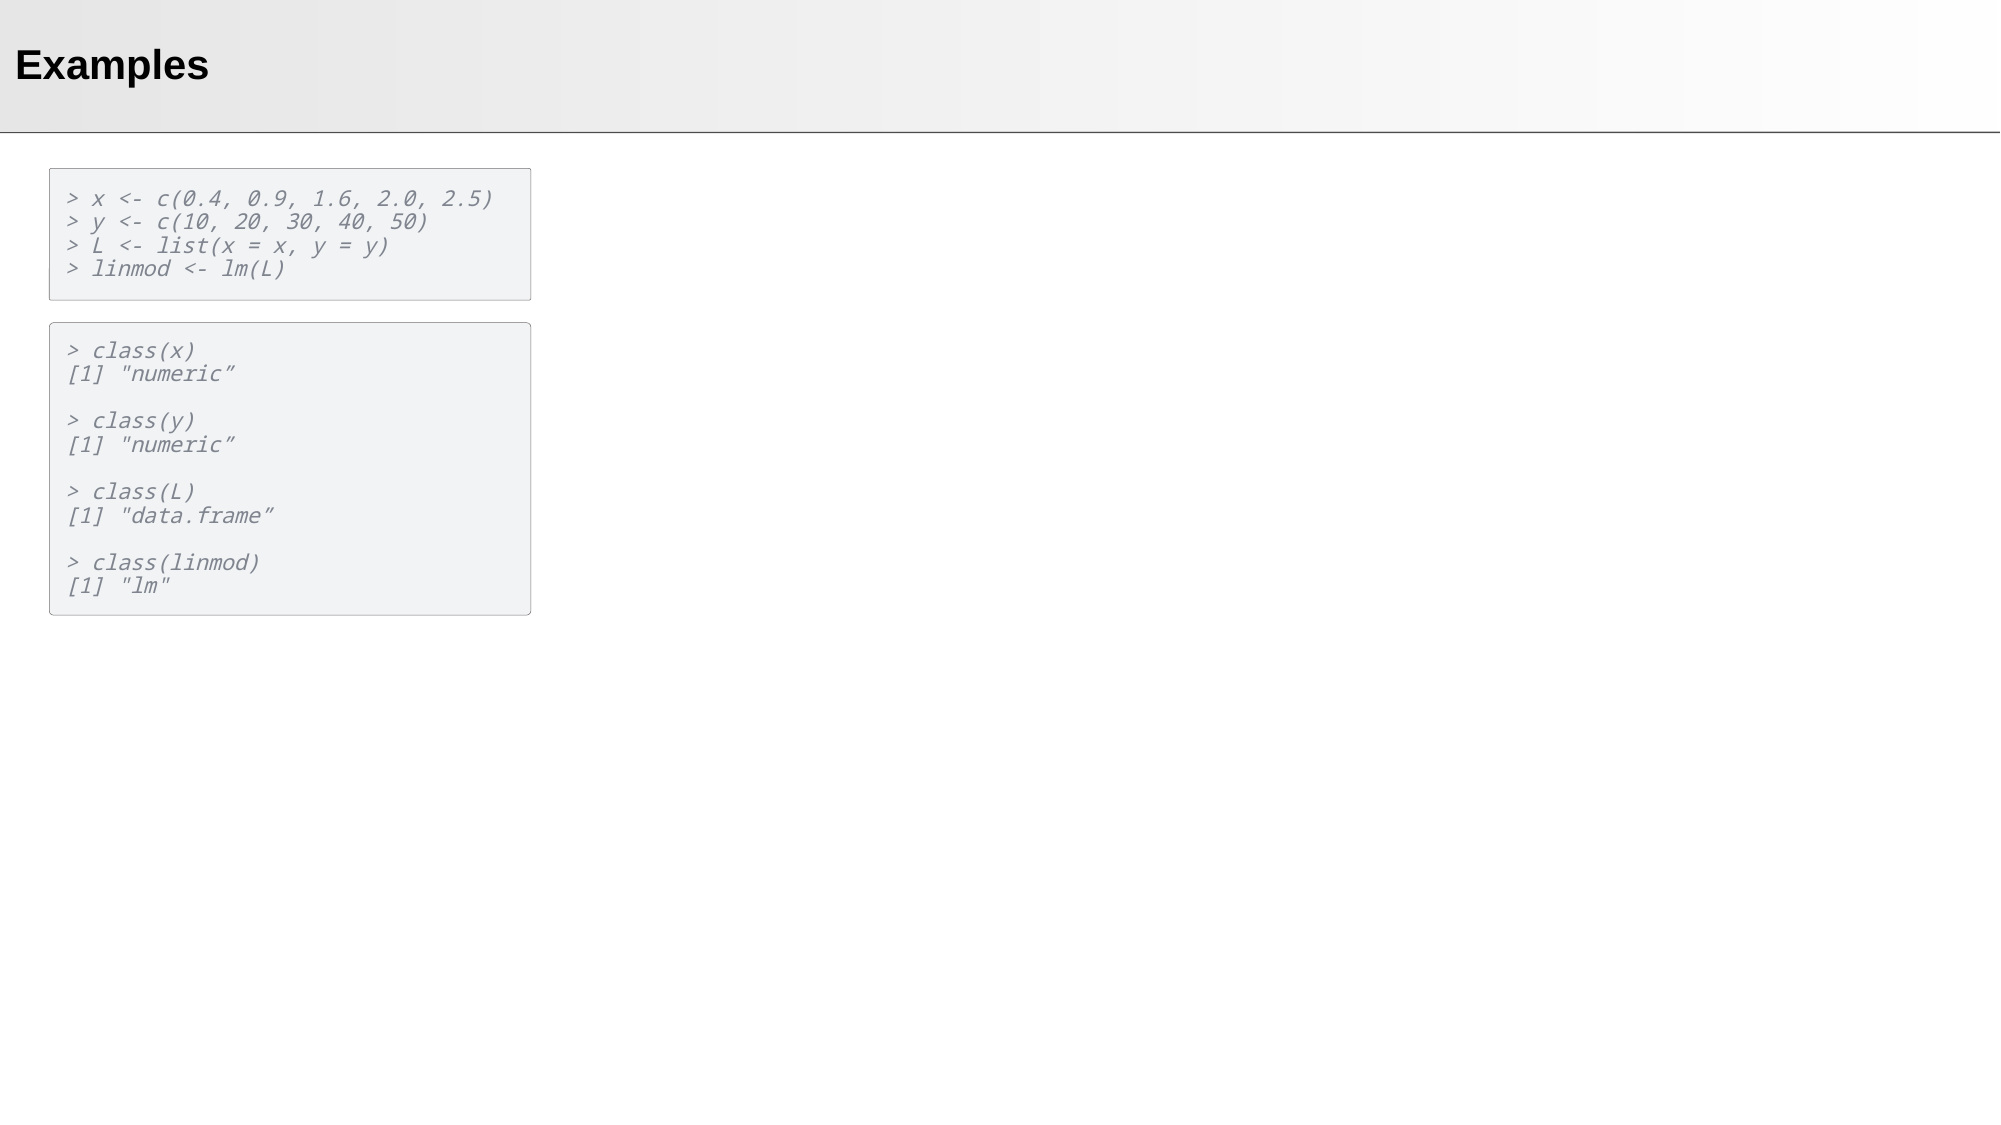

# Examples
> x <- c(0.4, 0.9, 1.6, 2.0, 2.5)
> y <- c(10, 20, 30, 40, 50)
> L <- list(x = x, y = y)
> linmod <- lm(L)
> class(x)
[1] "numeric”

> class(y)
[1] "numeric”

> class(L)
[1] "data.frame”

> class(linmod)
[1] "lm"